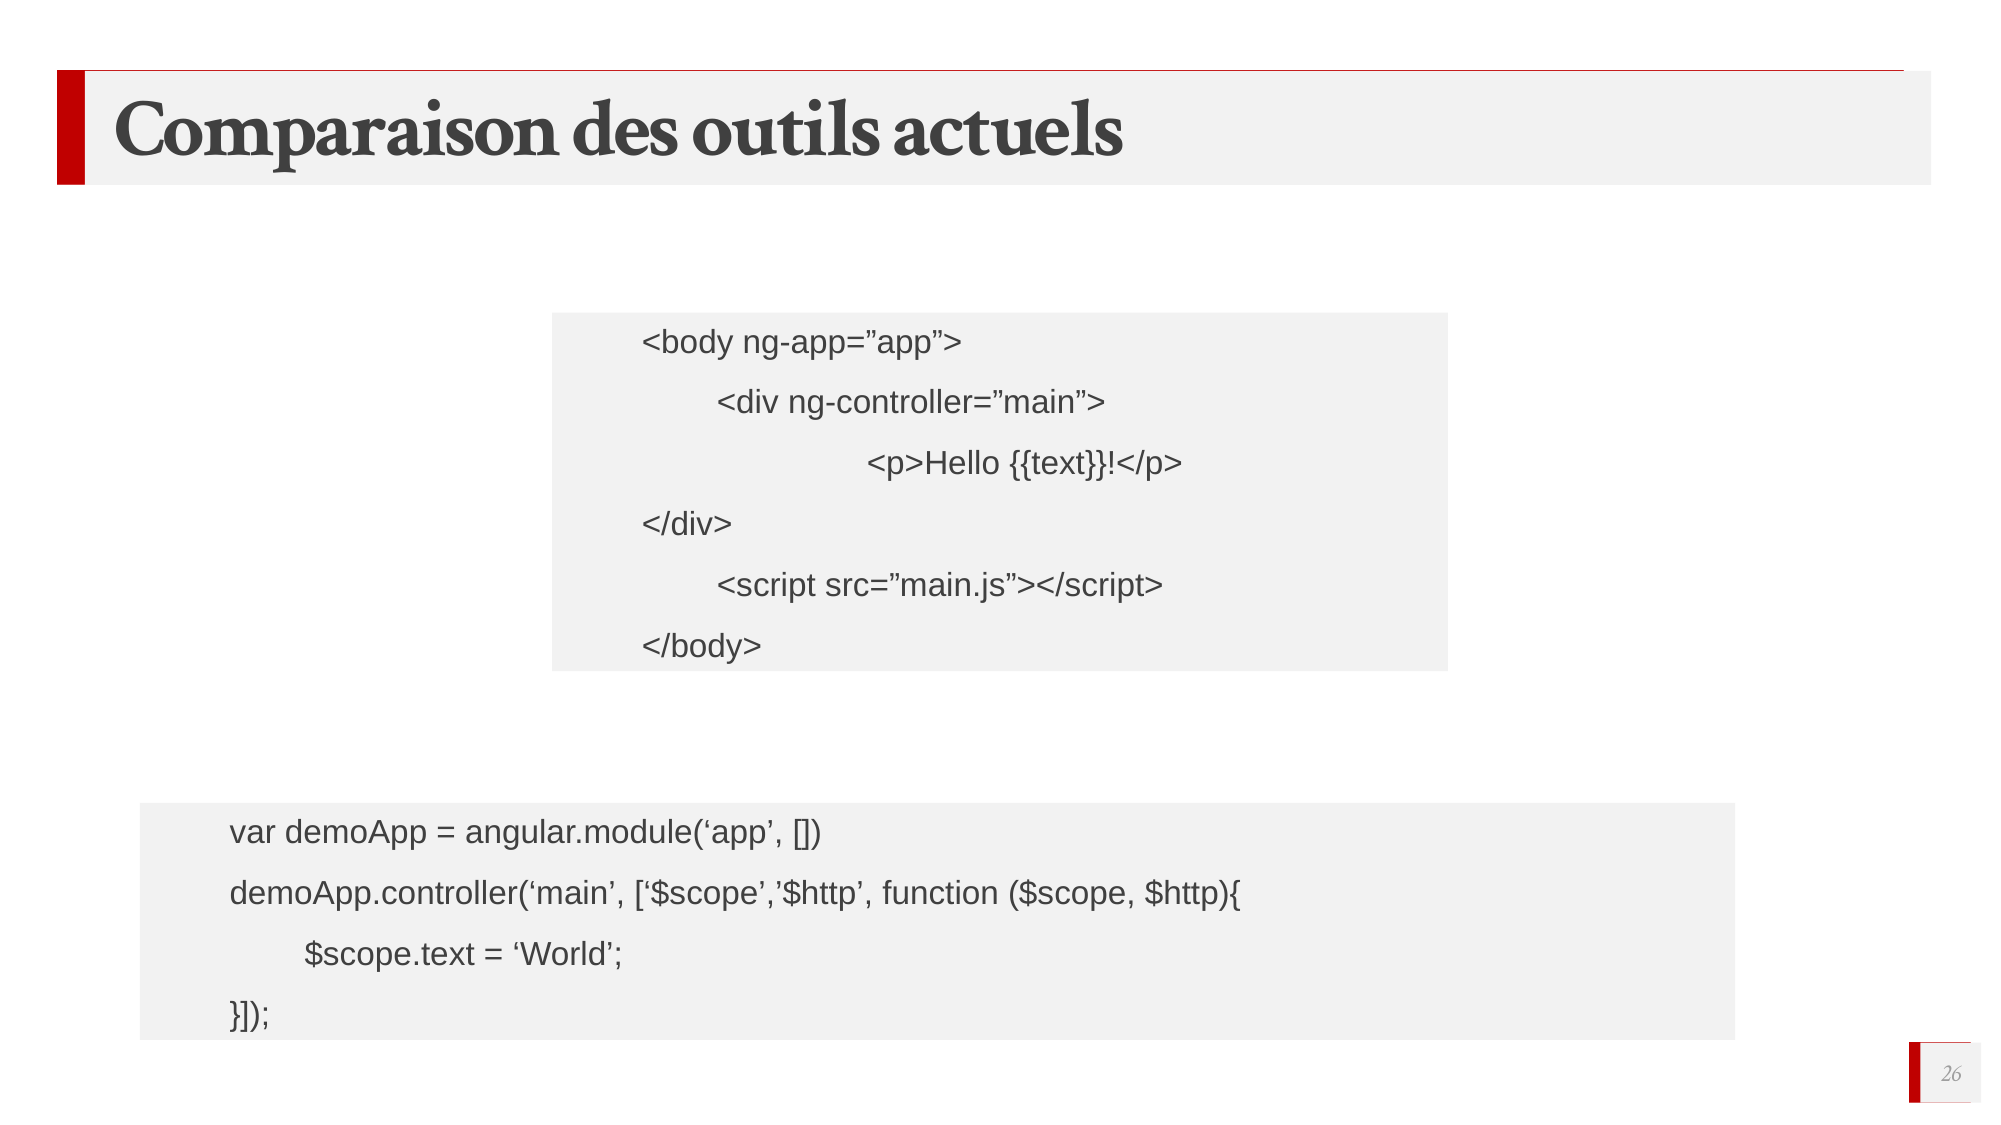

# Comparaison des outils actuels
Angular
<body ng-app=”app”>
	<div ng-controller=”main”>
		<p>Hello {{text}}!</p>
</div>
	<script src=”main.js”></script>
</body>
var demoApp = angular.module(‘app’, [])
demoApp.controller(‘main’, [‘$scope’,’$http’, function ($scope, $http){
	$scope.text = ‘World’;
}]);
26